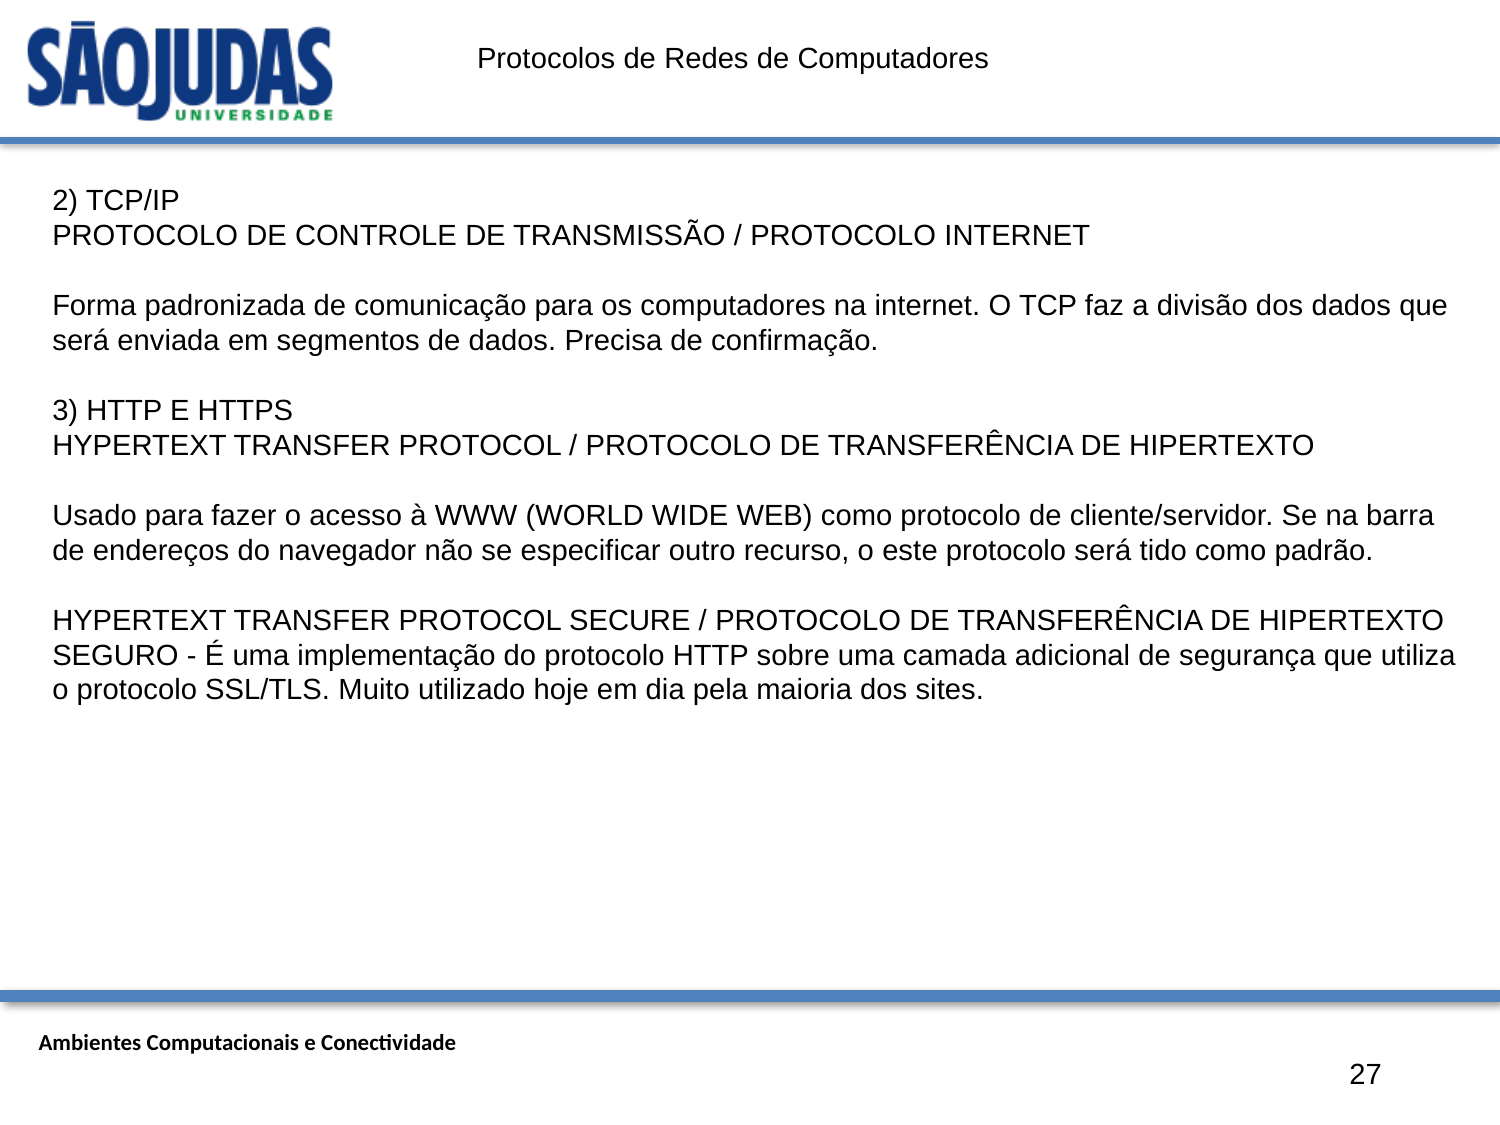

# Protocolos de Redes de Computadores
2) TCP/IP
PROTOCOLO DE CONTROLE DE TRANSMISSÃO / PROTOCOLO INTERNET

Forma padronizada de comunicação para os computadores na internet. O TCP faz a divisão dos dados que será enviada em segmentos de dados. Precisa de confirmação.

3) HTTP E HTTPS
HYPERTEXT TRANSFER PROTOCOL / PROTOCOLO DE TRANSFERÊNCIA DE HIPERTEXTO

Usado para fazer o acesso à WWW (WORLD WIDE WEB) como protocolo de cliente/servidor. Se na barra de endereços do navegador não se especificar outro recurso, o este protocolo será tido como padrão.

HYPERTEXT TRANSFER PROTOCOL SECURE / PROTOCOLO DE TRANSFERÊNCIA DE HIPERTEXTO SEGURO - É uma implementação do protocolo HTTP sobre uma camada adicional de segurança que utiliza o protocolo SSL/TLS. Muito utilizado hoje em dia pela maioria dos sites.
27